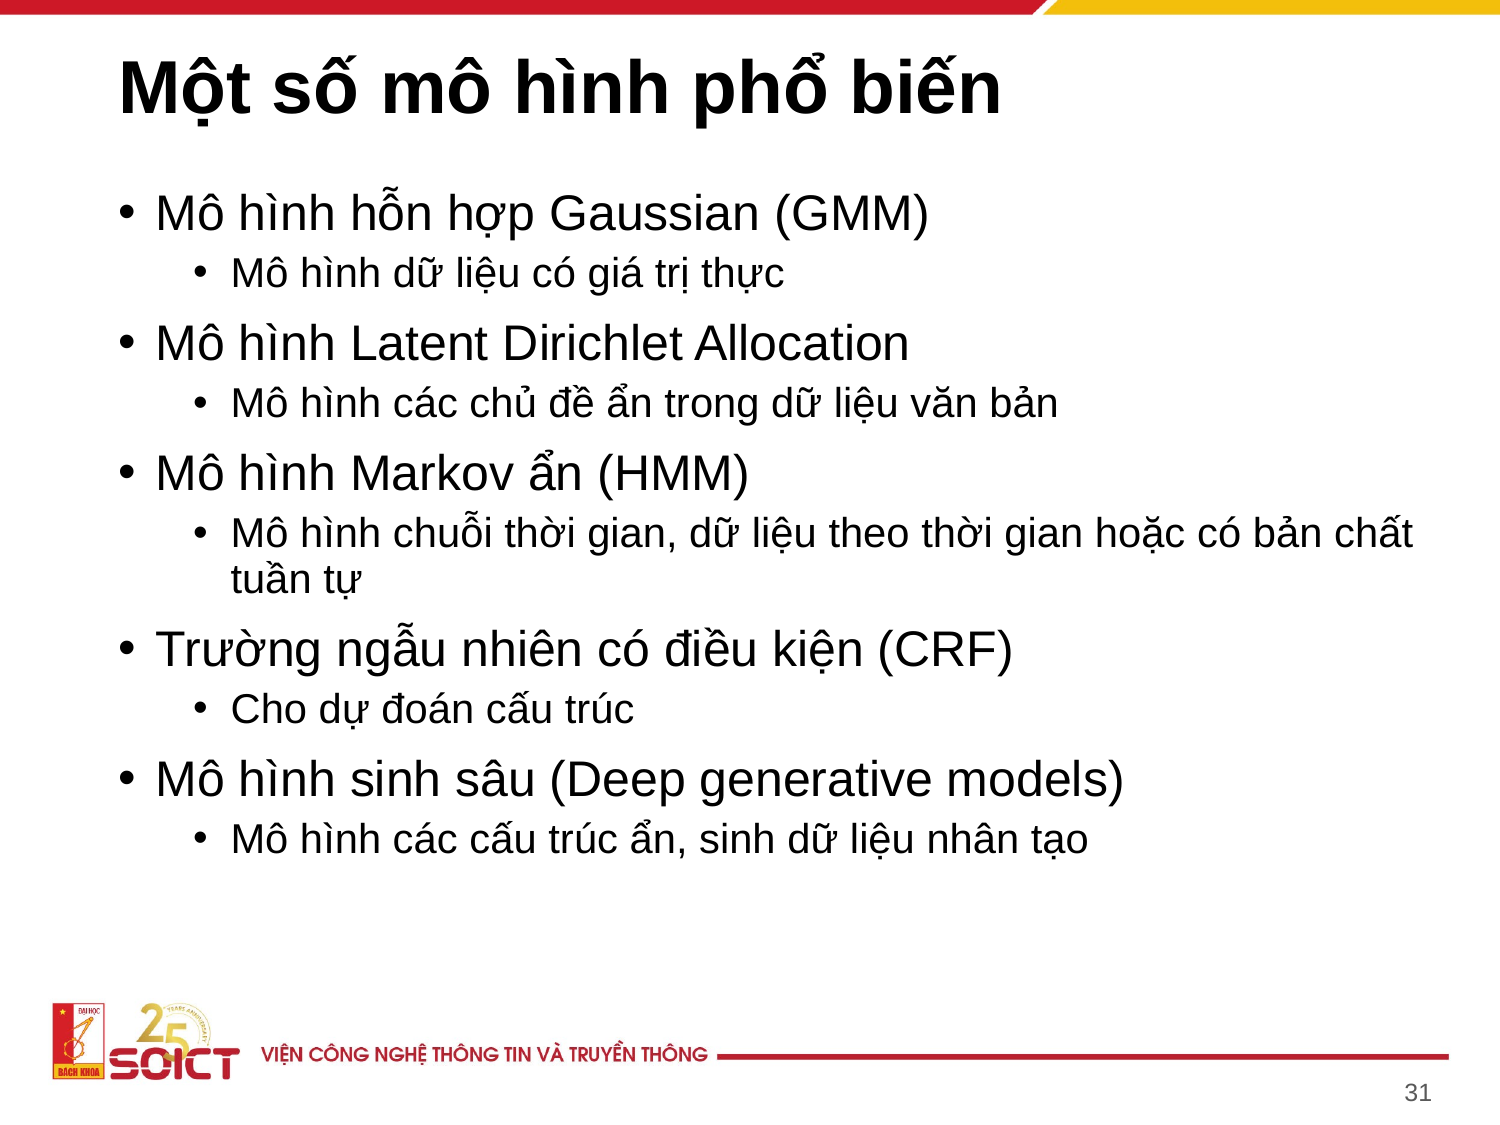

# Một số mô hình phổ biến
Mô hình hỗn hợp Gaussian (GMM)
Mô hình dữ liệu có giá trị thực
Mô hình Latent Dirichlet Allocation
Mô hình các chủ đề ẩn trong dữ liệu văn bản
Mô hình Markov ẩn (HMM)
Mô hình chuỗi thời gian, dữ liệu theo thời gian hoặc có bản chất tuần tự
Trường ngẫu nhiên có điều kiện (CRF)
Cho dự đoán cấu trúc
Mô hình sinh sâu (Deep generative models)
Mô hình các cấu trúc ẩn, sinh dữ liệu nhân tạo
31